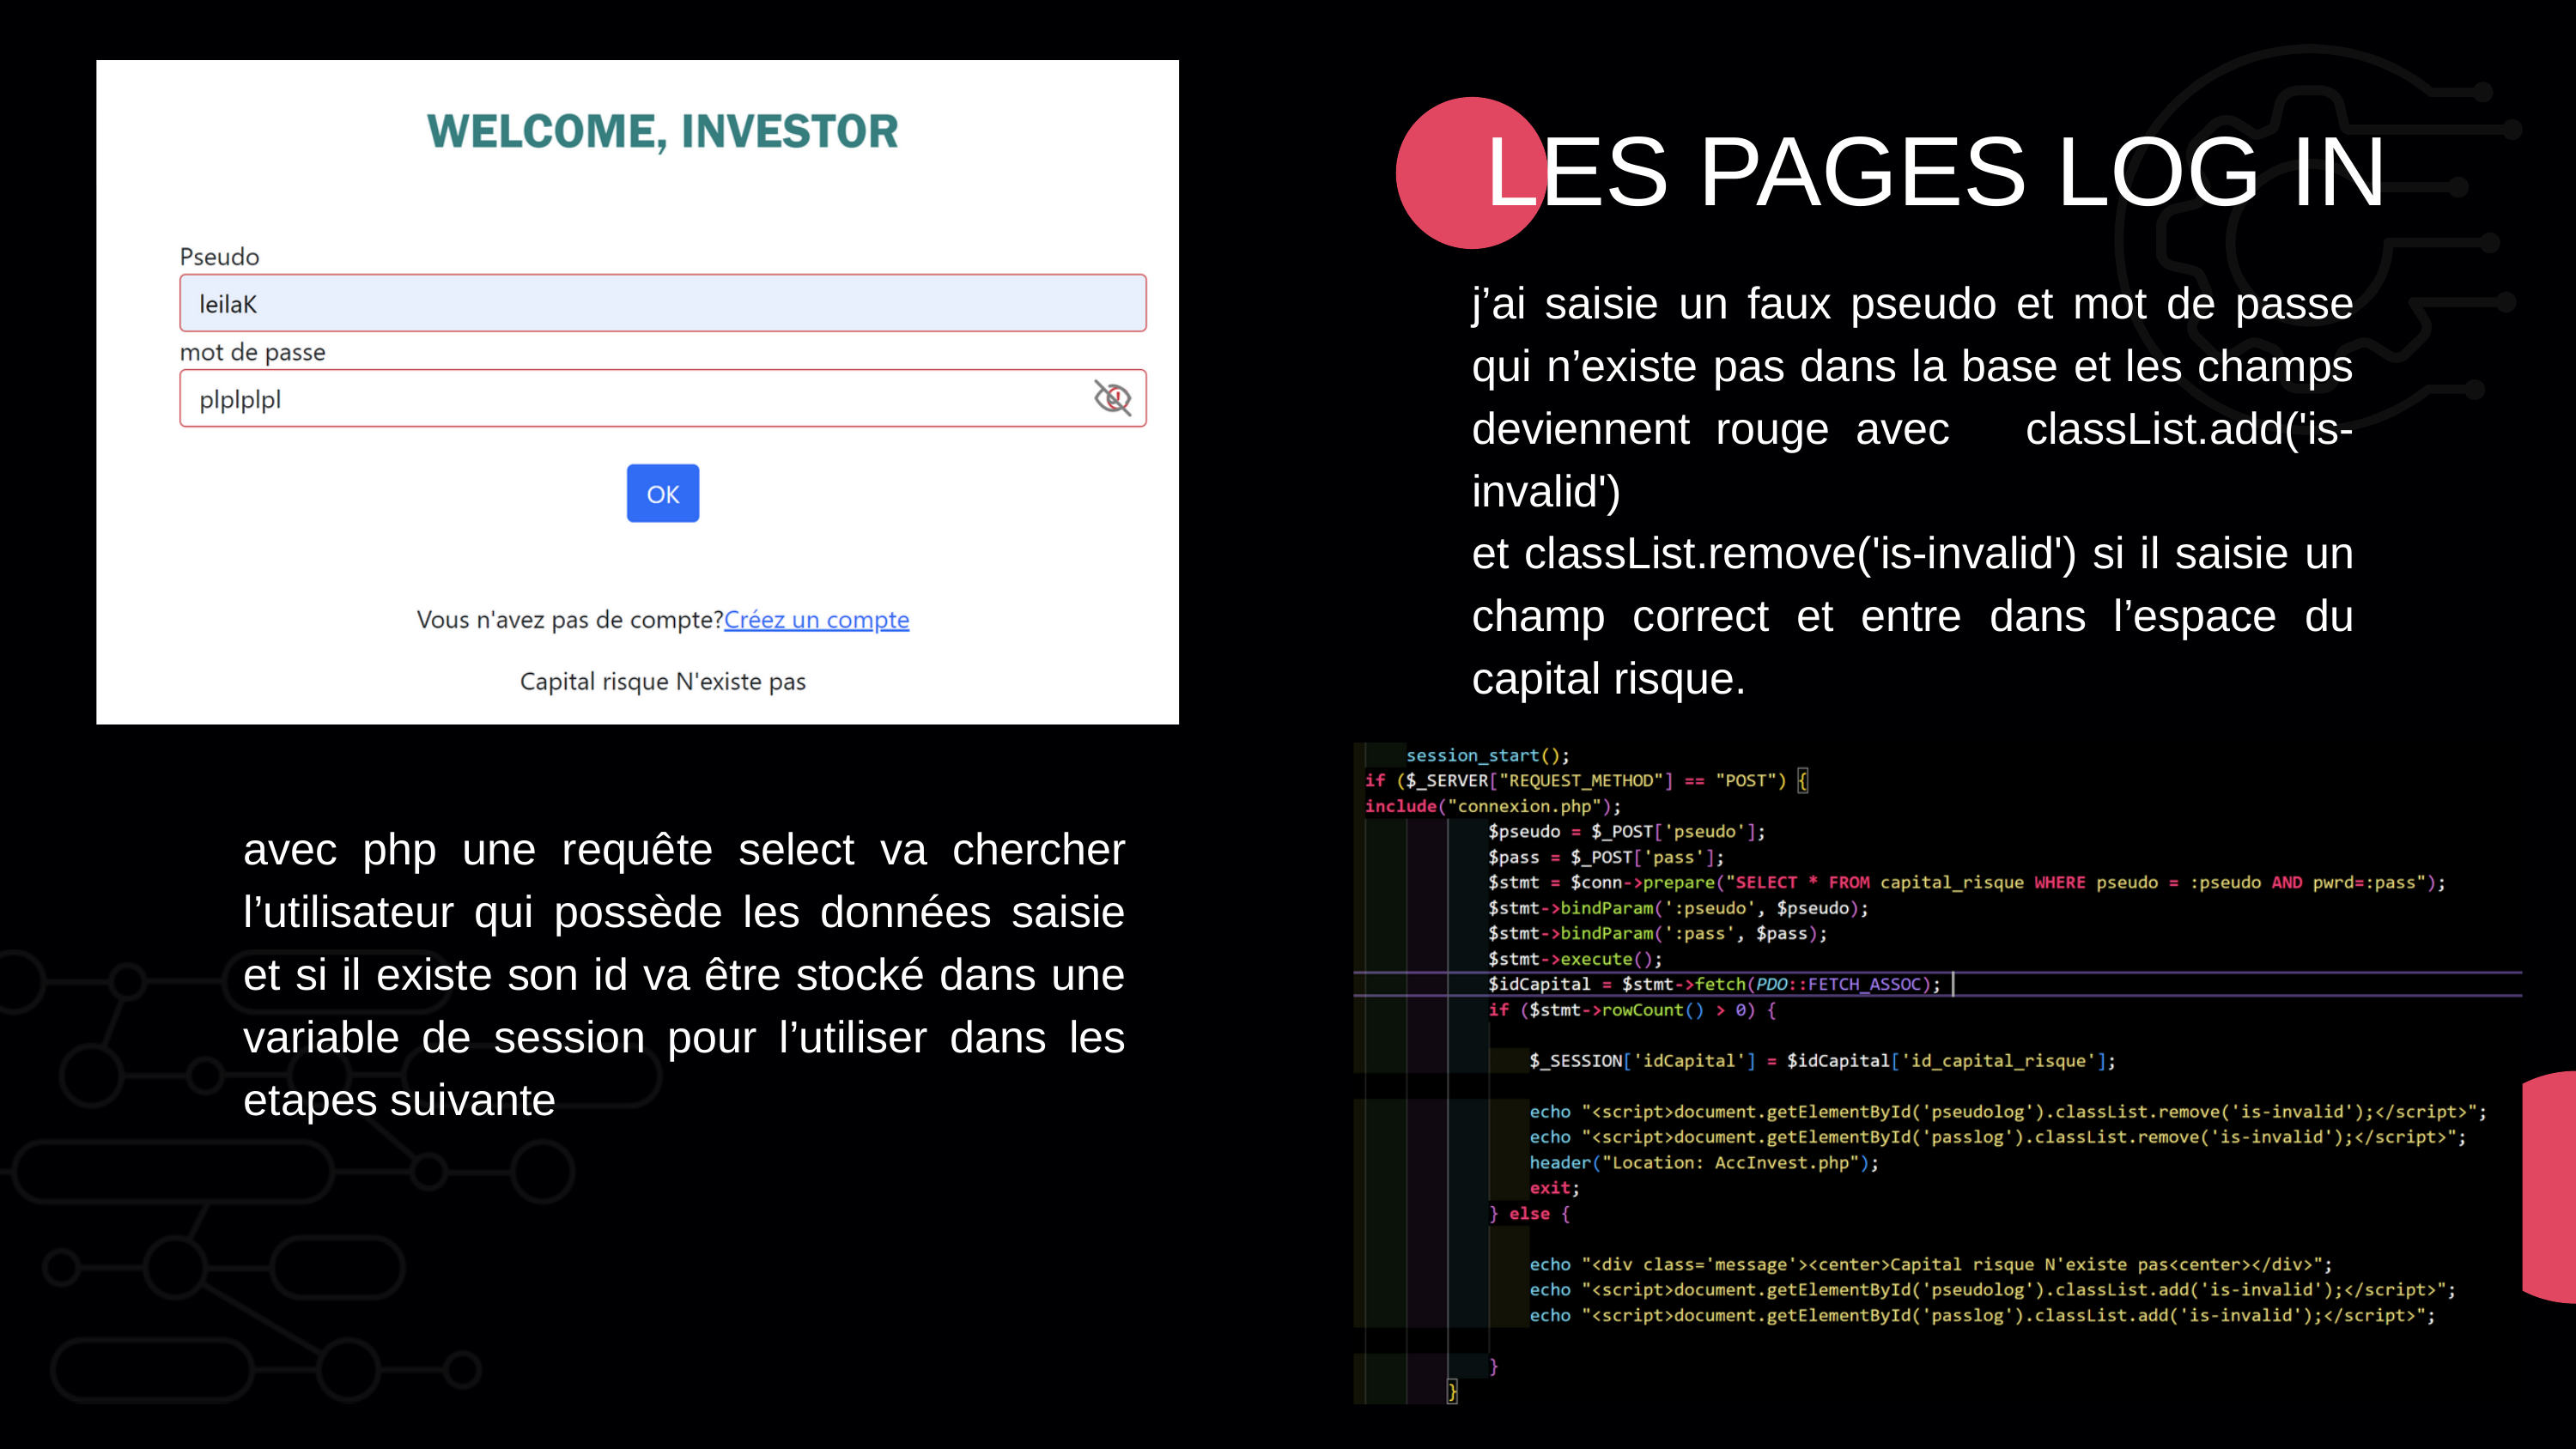

LES PAGES LOG IN
j’ai saisie un faux pseudo et mot de passe qui n’existe pas dans la base et les champs deviennent rouge avec   classList.add('is-invalid')
et classList.remove('is-invalid') si il saisie un champ correct et entre dans l’espace du capital risque.

avec php une requête select va chercher l’utilisateur qui possède les données saisie et si il existe son id va être stocké dans une variable de session pour l’utiliser dans les etapes suivante